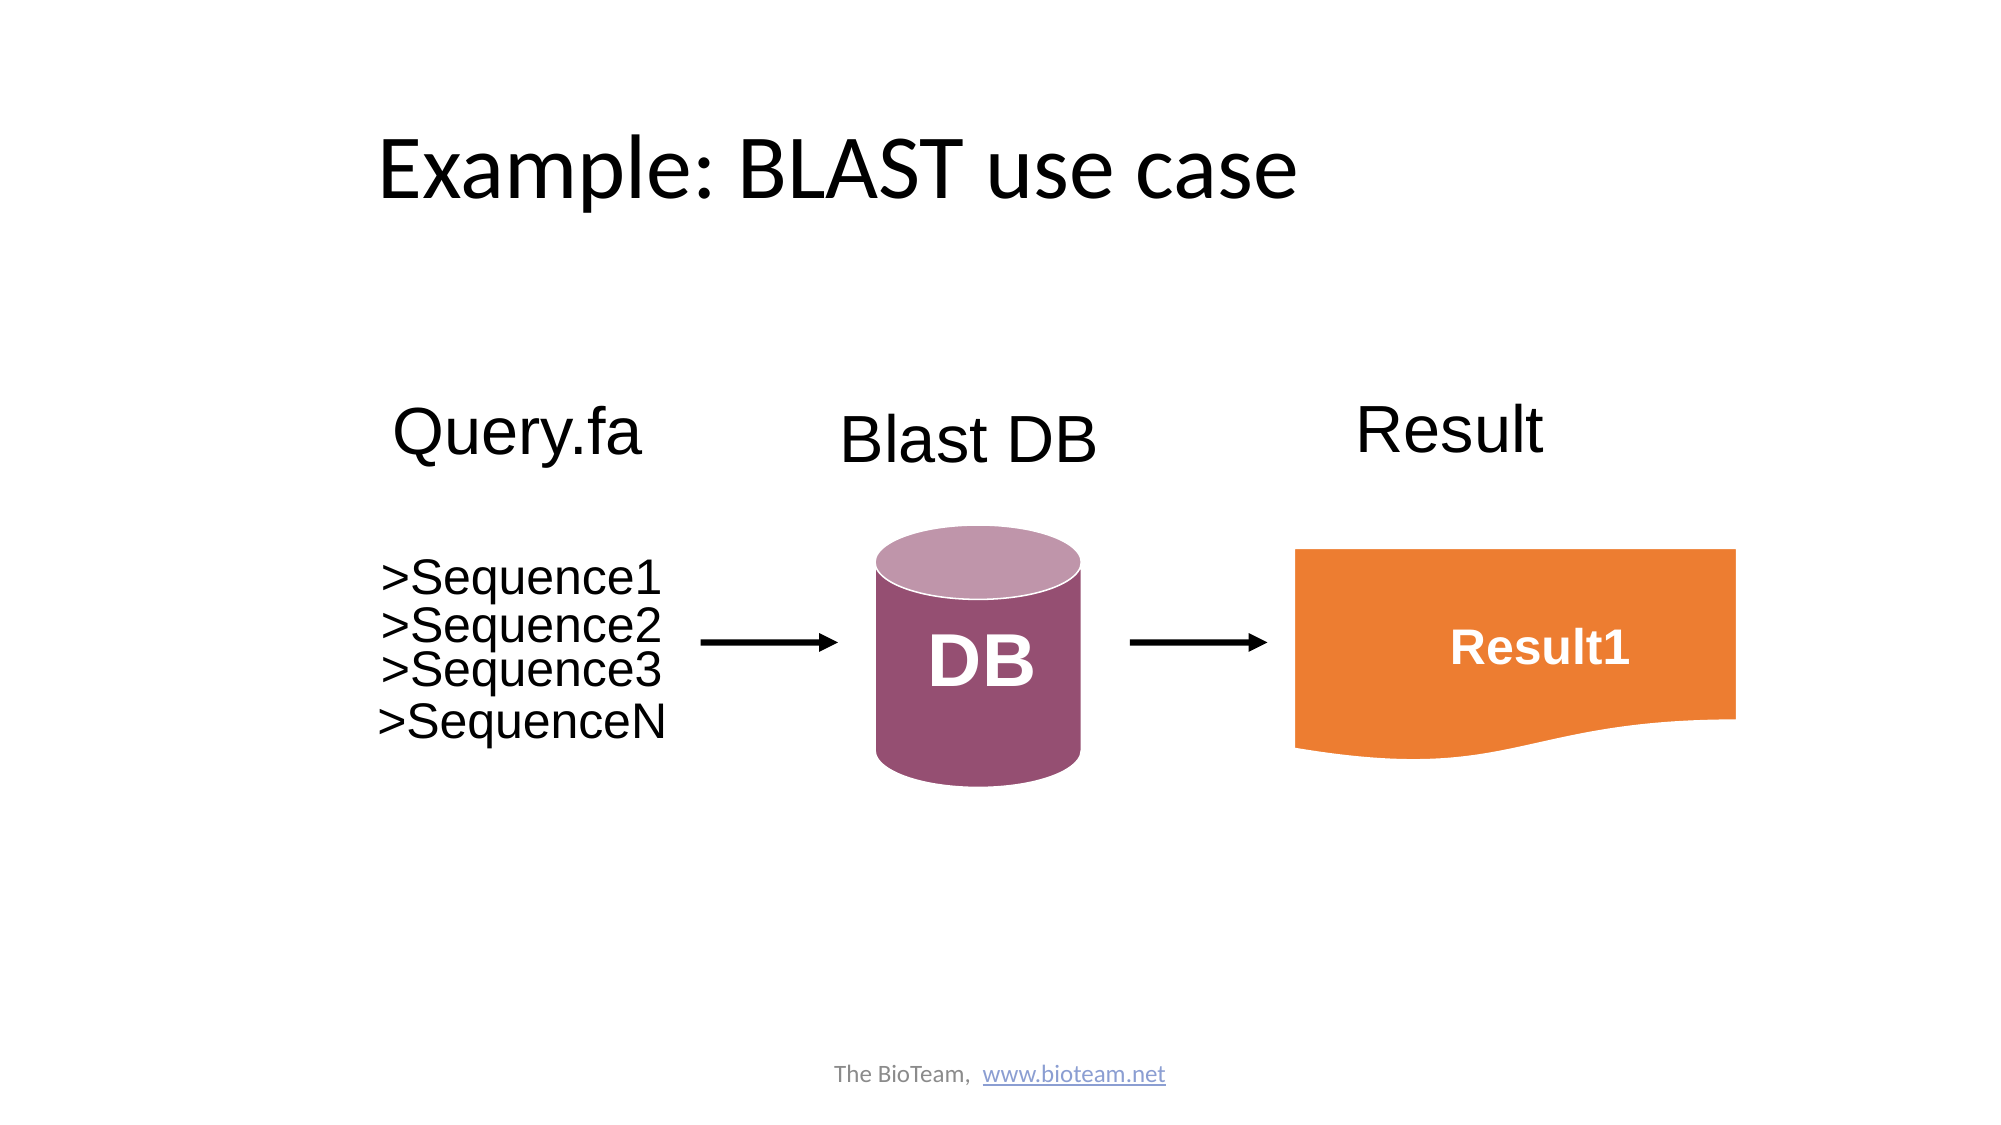

# Example: BLAST use case
Result
Query.fa
Blast DB

DB
>Sequence1
>Sequence2
>Sequence3
>SequenceN
Result1

The BioTeam,  www.bioteam.net